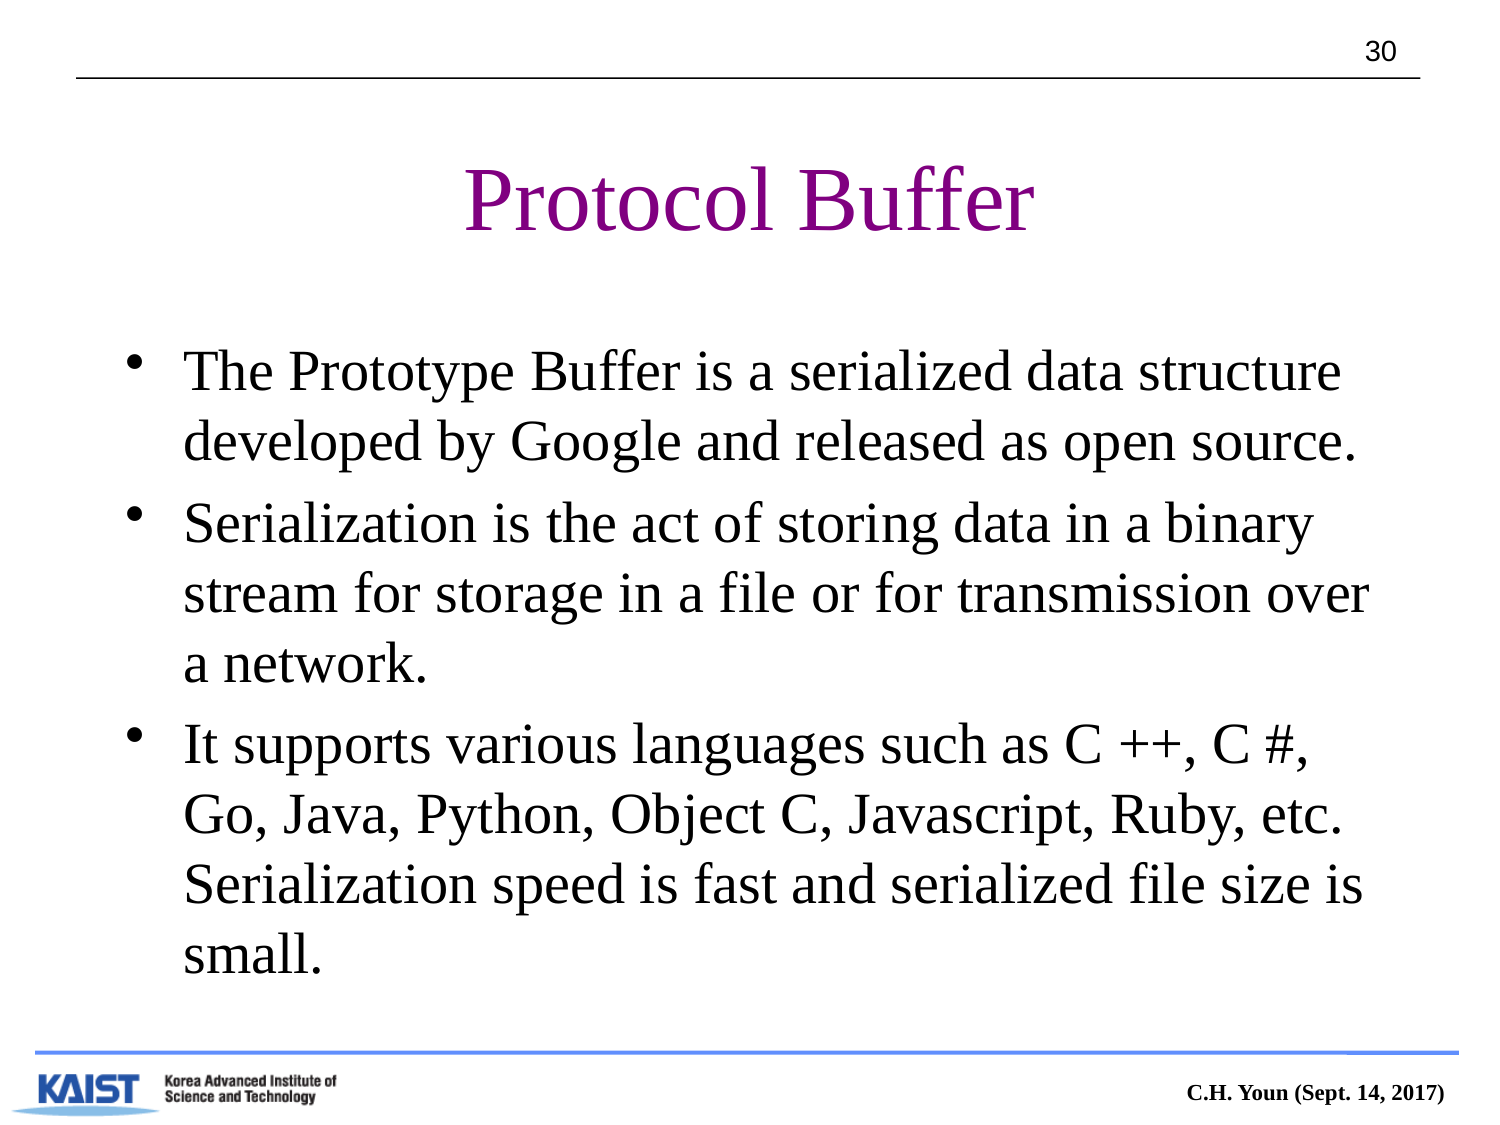

# Protocol Buffer
The Prototype Buffer is a serialized data structure developed by Google and released as open source.
Serialization is the act of storing data in a binary stream for storage in a file or for transmission over a network.
It supports various languages such as C ++, C #, Go, Java, Python, Object C, Javascript, Ruby, etc. Serialization speed is fast and serialized file size is small.